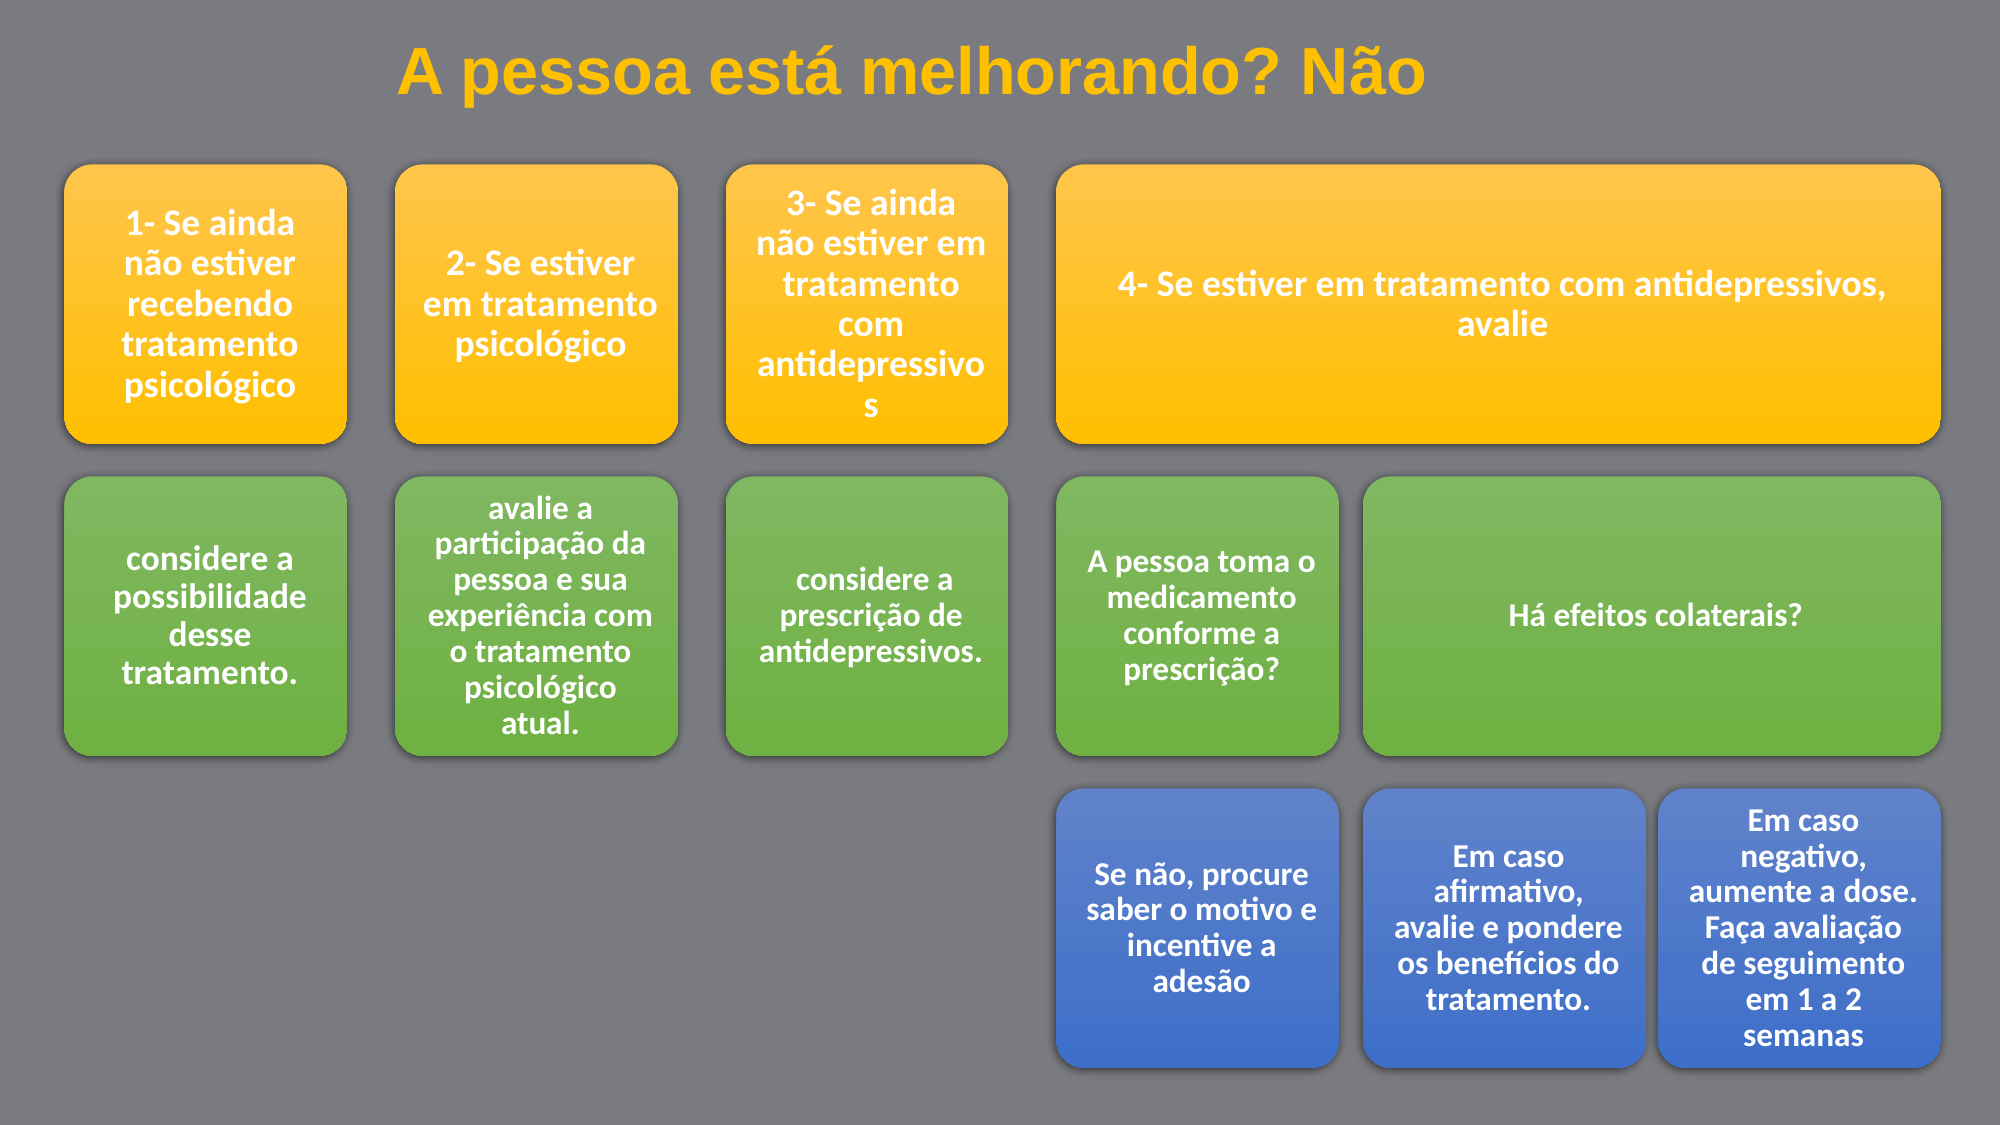

A pessoa está melhorando? Não
1- Se ainda não estiver recebendo tratamento psicológico
considere a possibilidade desse tratamento.
2- Se estiver em tratamento psicológico
avalie a participação da pessoa e sua experiência com o tratamento psicológico atual.
3- Se ainda não estiver em tratamento com antidepressivos
 considere a prescrição de antidepressivos.
4- Se estiver em tratamento com antidepressivos, avalie
A pessoa toma o medicamento conforme a prescrição?
Se não, procure saber o motivo e incentive a adesão
Há efeitos colaterais?
Em caso afirmativo, avalie e pondere os benefícios do tratamento.
Em caso negativo, aumente a dose. Faça avaliação de seguimento em 1 a 2 semanas